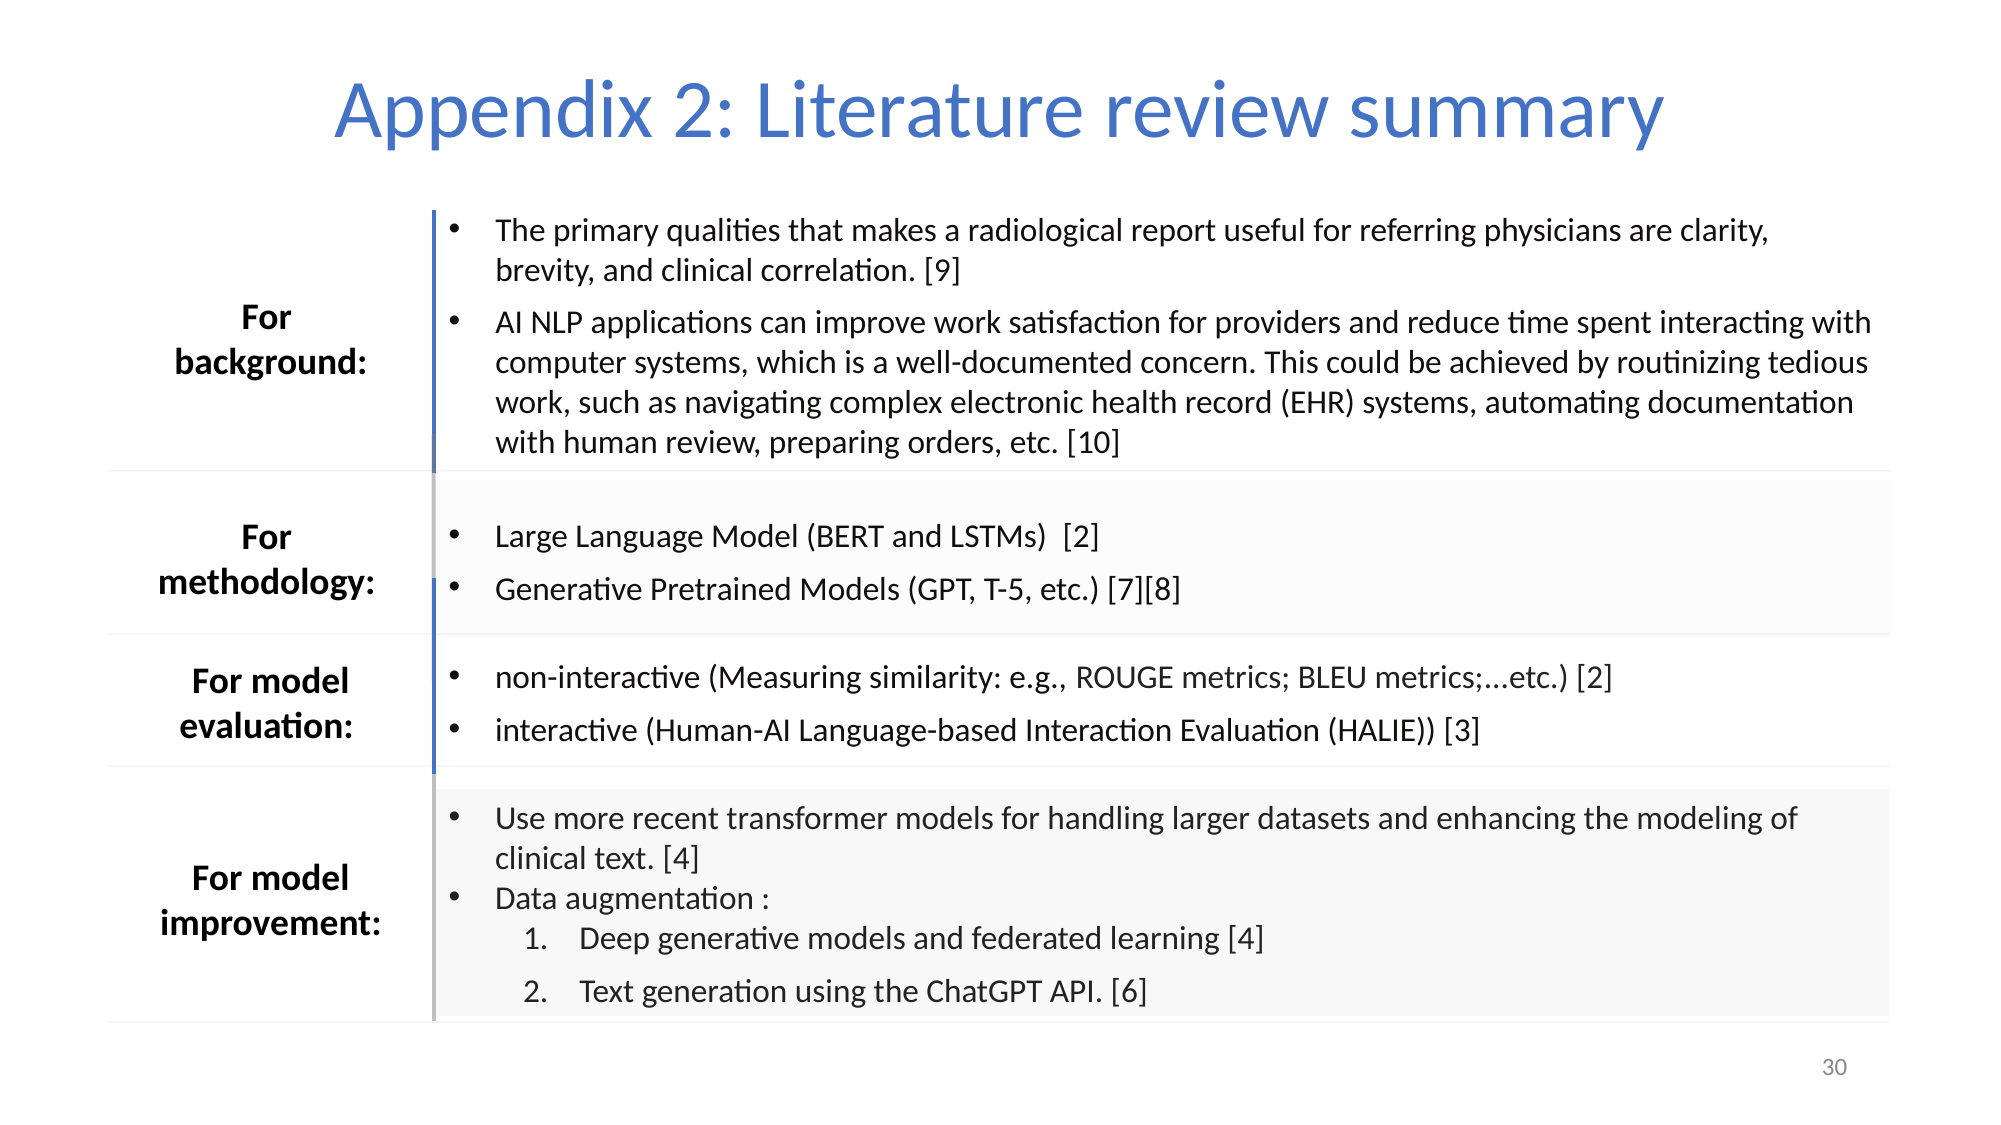

Appendix 2: Literature review summary
The primary qualities that makes a radiological report useful for referring physicians are clarity, brevity, and clinical correlation. [9]
AI NLP applications can improve work satisfaction for providers and reduce time spent interacting with computer systems, which is a well-documented concern. This could be achieved by routinizing tedious work, such as navigating complex electronic health record (EHR) systems, automating documentation with human review, preparing orders, etc. [10]
For
background:

For
methodology:
Large Language Model (BERT and LSTMs)  [2]
Generative Pretrained Models (GPT, T-5, etc.) [7][8]
For model evaluation:
non-interactive (Measuring similarity: e.g., ROUGE metrics; BLEU metrics;...etc.) [2]
interactive (Human-AI Language-based Interaction Evaluation (HALIE)) [3]
Use more recent transformer models for handling larger datasets and enhancing the modeling of clinical text. [4]
Data augmentation :
Deep generative models and federated learning [4]
Text generation using the ChatGPT API. [6]
For model improvement:
30